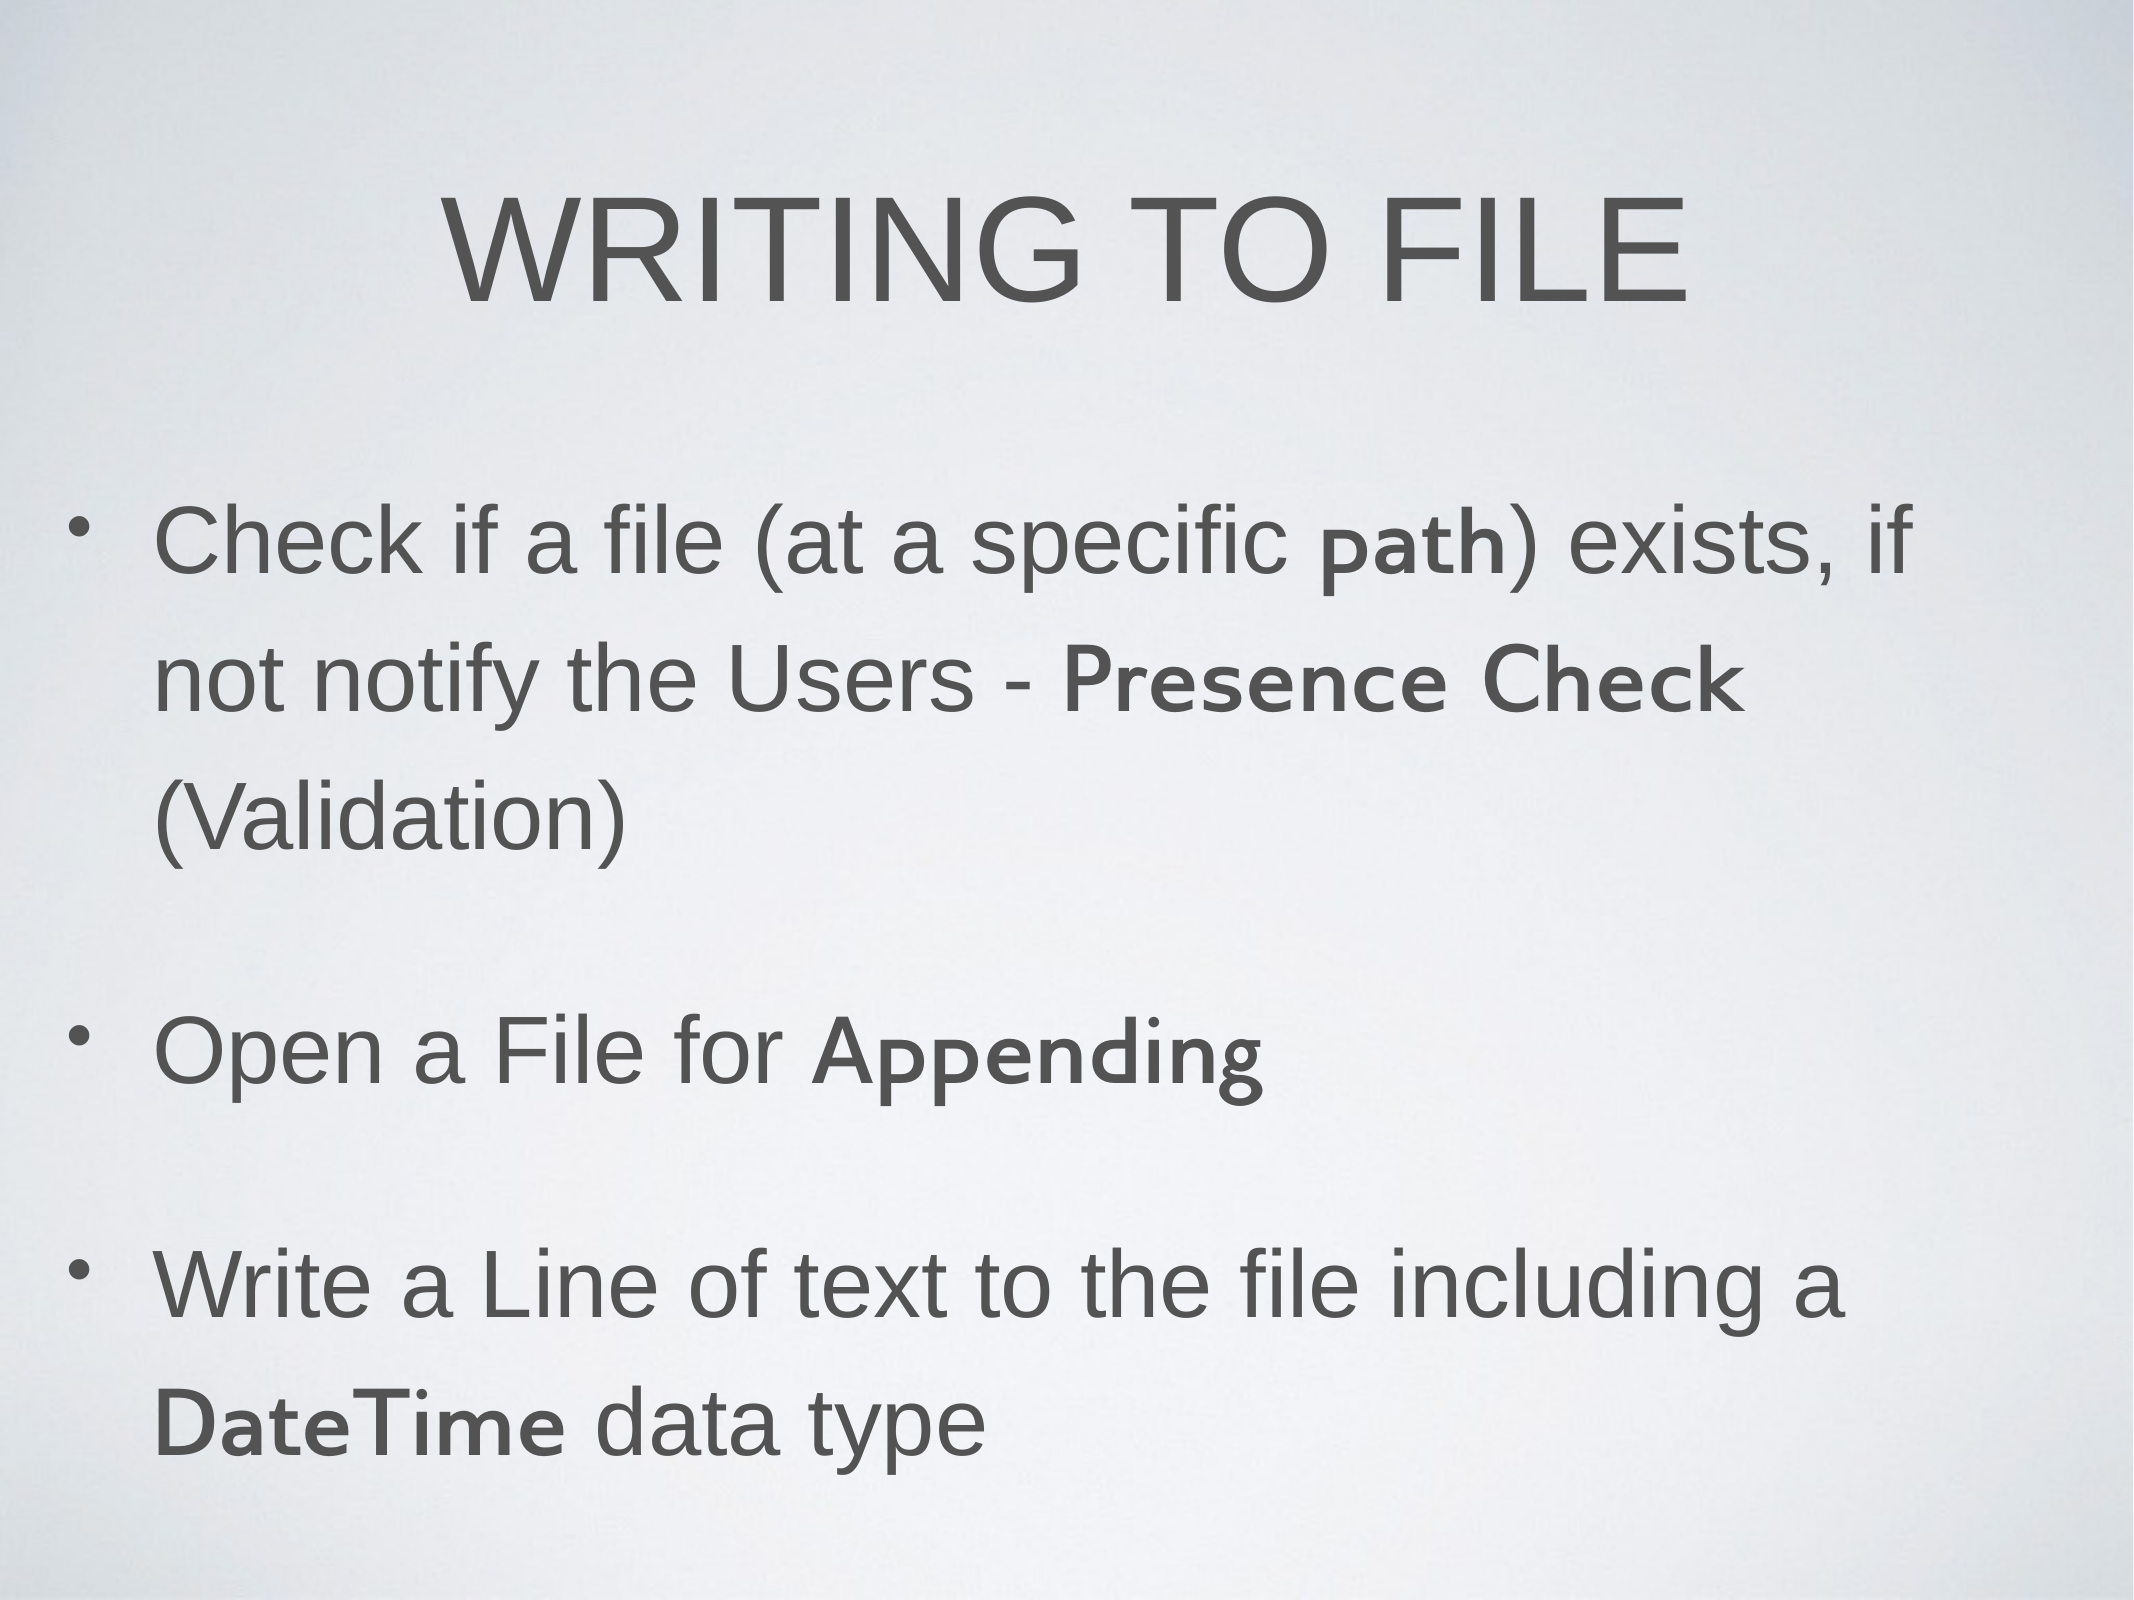

# writing to file
Check if a file (at a specific path) exists, if not notify the Users - Presence Check (Validation)
Open a File for Appending
Write a Line of text to the file including a DateTime data type